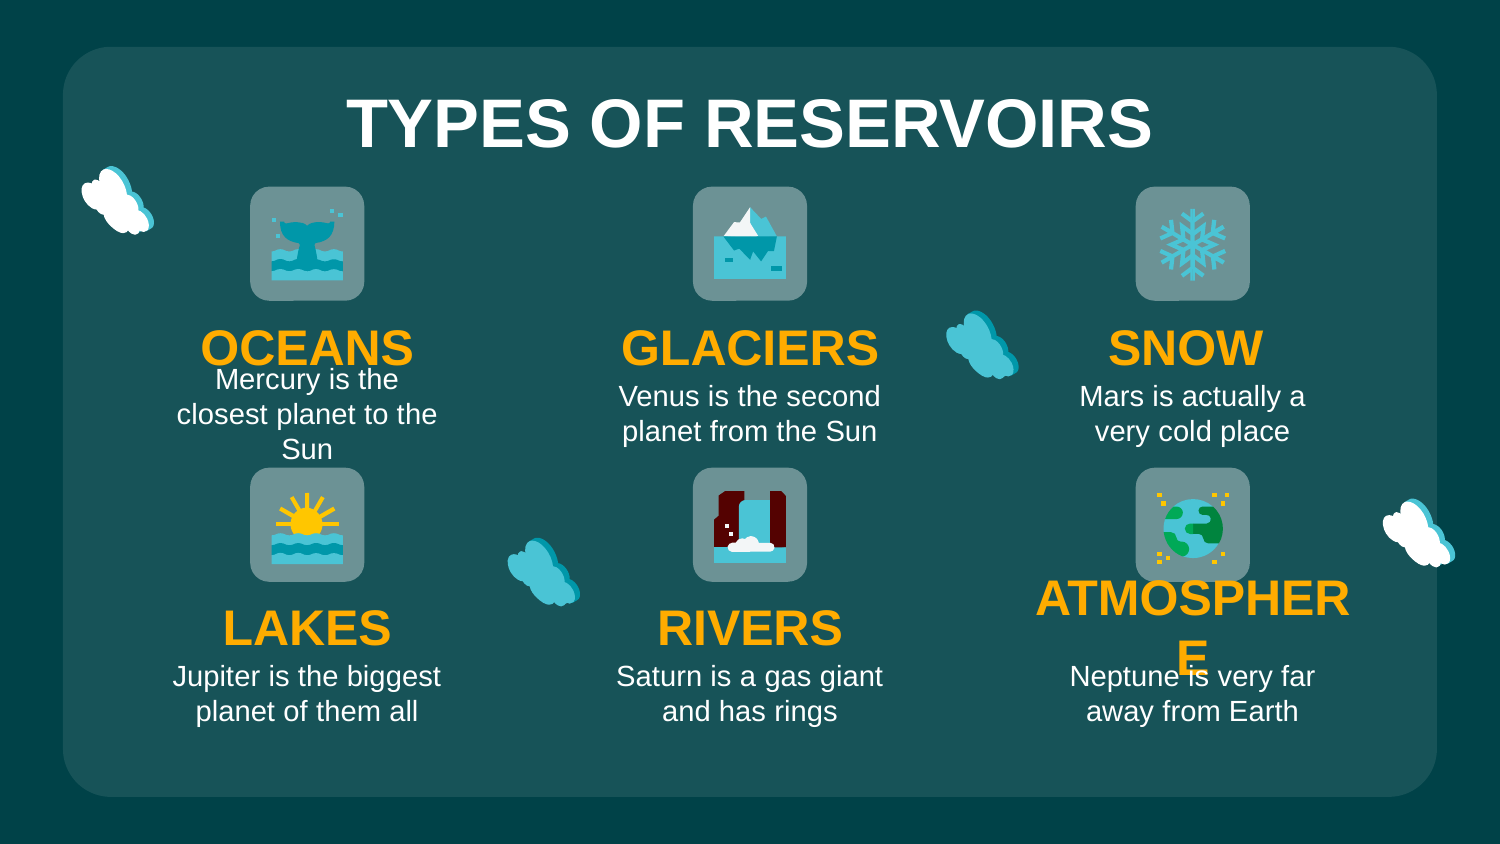

TYPES OF RESERVOIRS

# OCEANS
GLACIERS
SNOW

Mercury is the closest planet to the Sun
Venus is the second planet from the Sun
Mars is actually a very cold place

LAKES
RIVERS
ATMOSPHERE
Jupiter is the biggest planet of them all
Saturn is a gas giant and has rings
Neptune is very far away from Earth